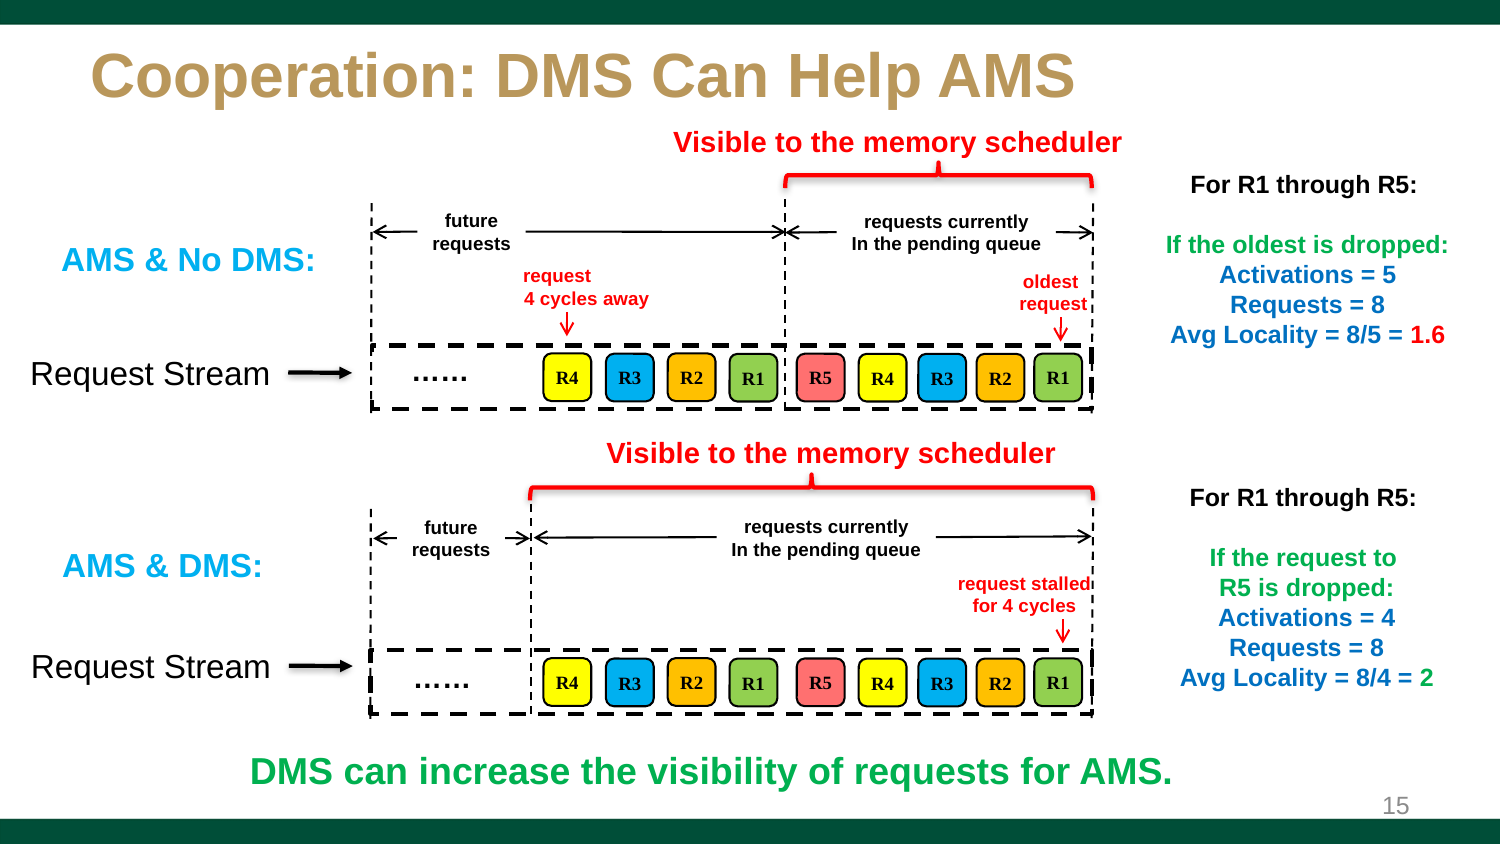

# Cooperation: DMS Can Help AMS

Visible to the memory scheduler
For R1 through R5:

If the oldest is dropped:
Activations = 5
Requests = 8
Avg Locality = 8/5 = 1.6
future
requests
requests currently
In the pending queue

AMS & No DMS:
request
4 cycles away
oldest
request
Request Stream

……
R4
R2
R1
R5
R3
R1
R4
R3
R2
Visible to the memory scheduler
For R1 through R5:

If the request to
R5 is dropped:
Activations = 4
Requests = 8
Avg Locality = 8/4 = 2
requests currently
In the pending queue
future
requests
AMS & DMS:
request stalled
for 4 cycles
Request Stream

R4
R2
R1
R5
……
R3
R1
R4
R3
R2
DMS can increase the visibility of requests for AMS.

15